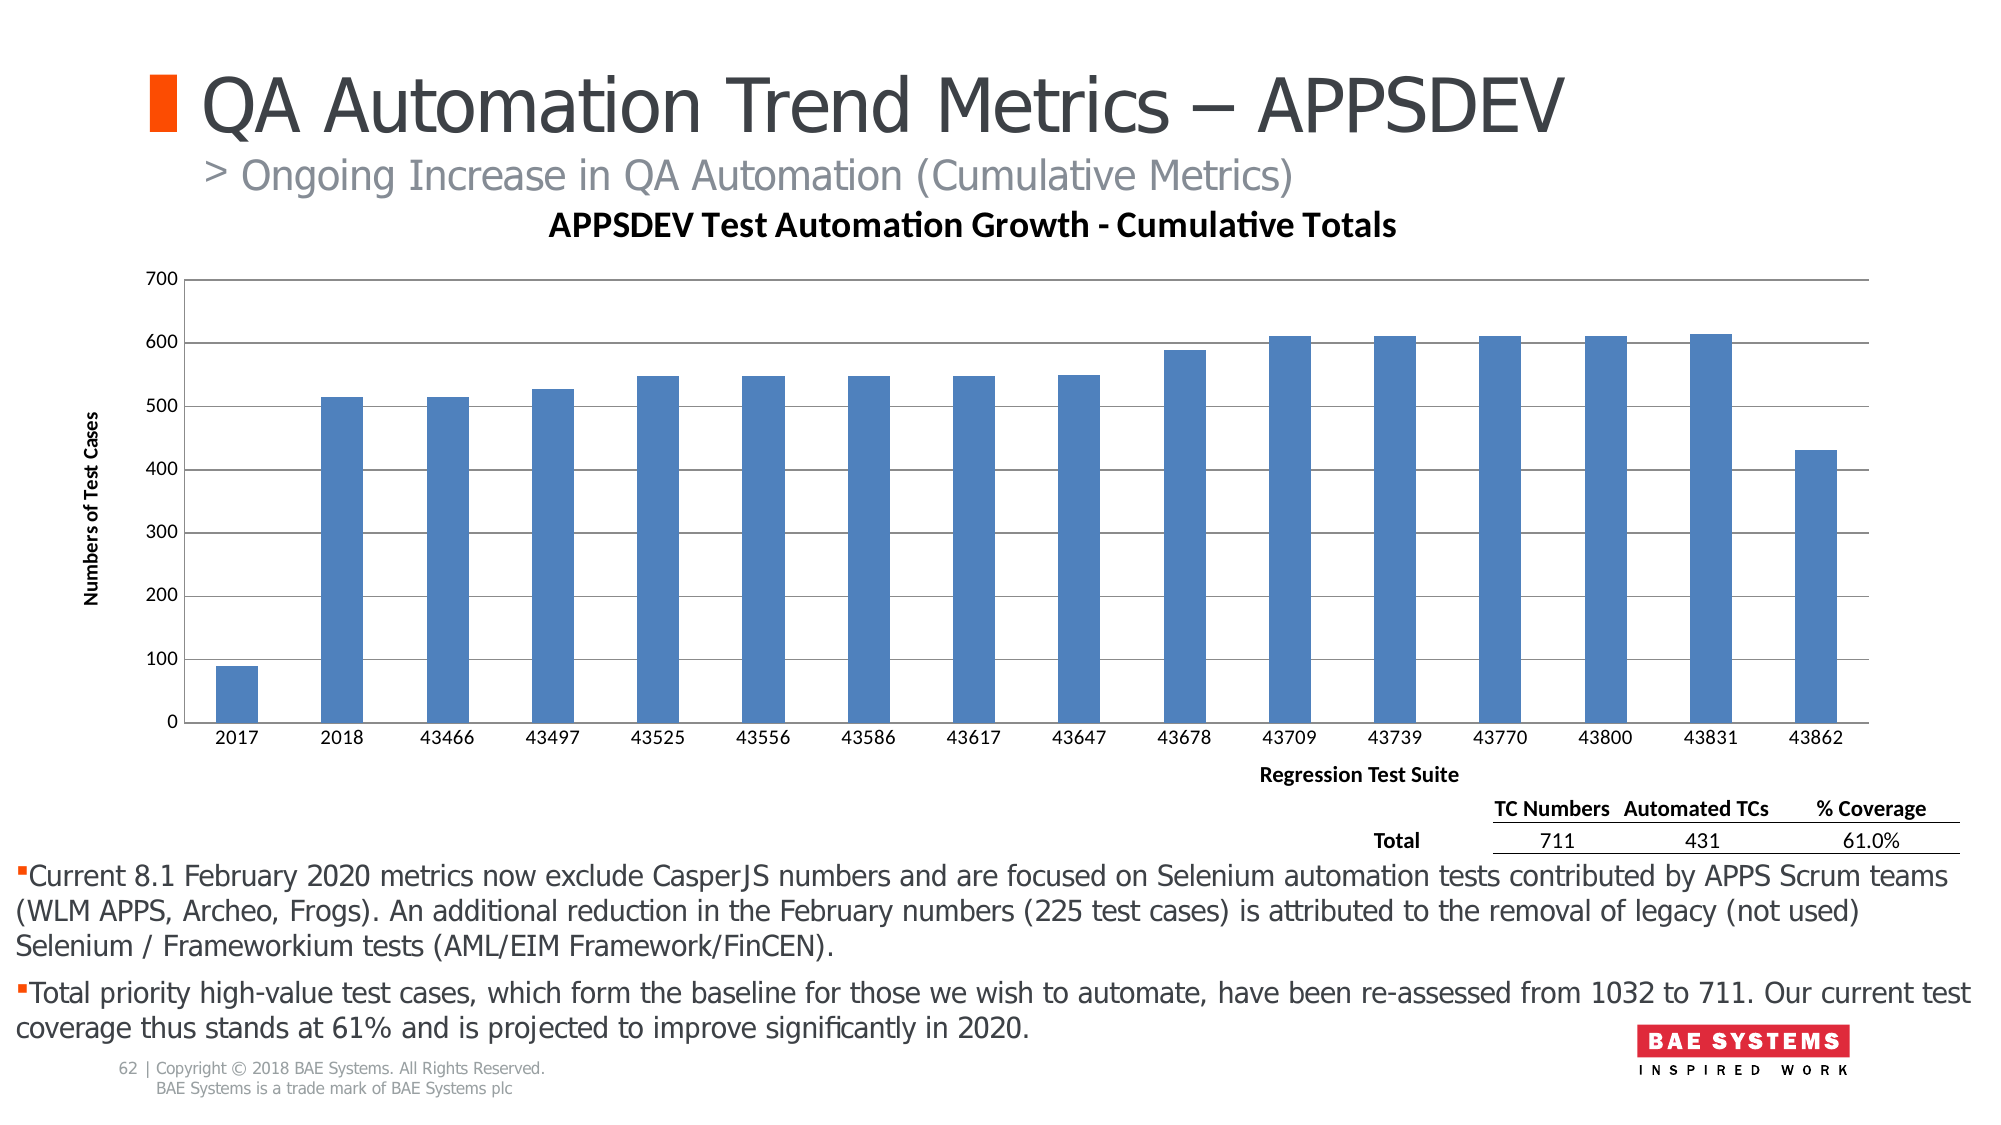

# QA Automation Trend Metrics – APPSDEV
Ongoing Increase in QA Automation (Cumulative Metrics)

### Chart: APPSDEV Test Automation Growth - Cumulative Totals

| Category | Total no. of Test Cases |
|---|---|
| 2017 | 90.0 |
| 2018 | 515.0 |
| 43466 | 515.0 |
| 43497 | 527.0 |
| 43525 | 548.0 |
| 43556 | 548.0 |
| 43586 | 548.0 |
| 43617 | 548.0 |
| 43647 | 549.0 |
| 43678 | 590.0 |
| 43709 | 611.0 |
| 43739 | 611.0 |
| 43770 | 611.0 |
| 43800 | 611.0 |
| 43831 | 614.0 |
| 43862 | 431.0 |
| Regression Test Suite |  |  |  |  |
| --- | --- | --- | --- | --- |
|  |  | TC Numbers | Automated TCs | % Coverage |
|  | Total | 711 | 431 | 61.0% |
Current 8.1 February 2020 metrics now exclude CasperJS numbers and are focused on Selenium automation tests contributed by APPS Scrum teams (WLM APPS, Archeo, Frogs). An additional reduction in the February numbers (225 test cases) is attributed to the removal of legacy (not used) Selenium / Frameworkium tests (AML/EIM Framework/FinCEN).
Total priority high-value test cases, which form the baseline for those we wish to automate, have been re-assessed from 1032 to 711. Our current test coverage thus stands at 61% and is projected to improve significantly in 2020.